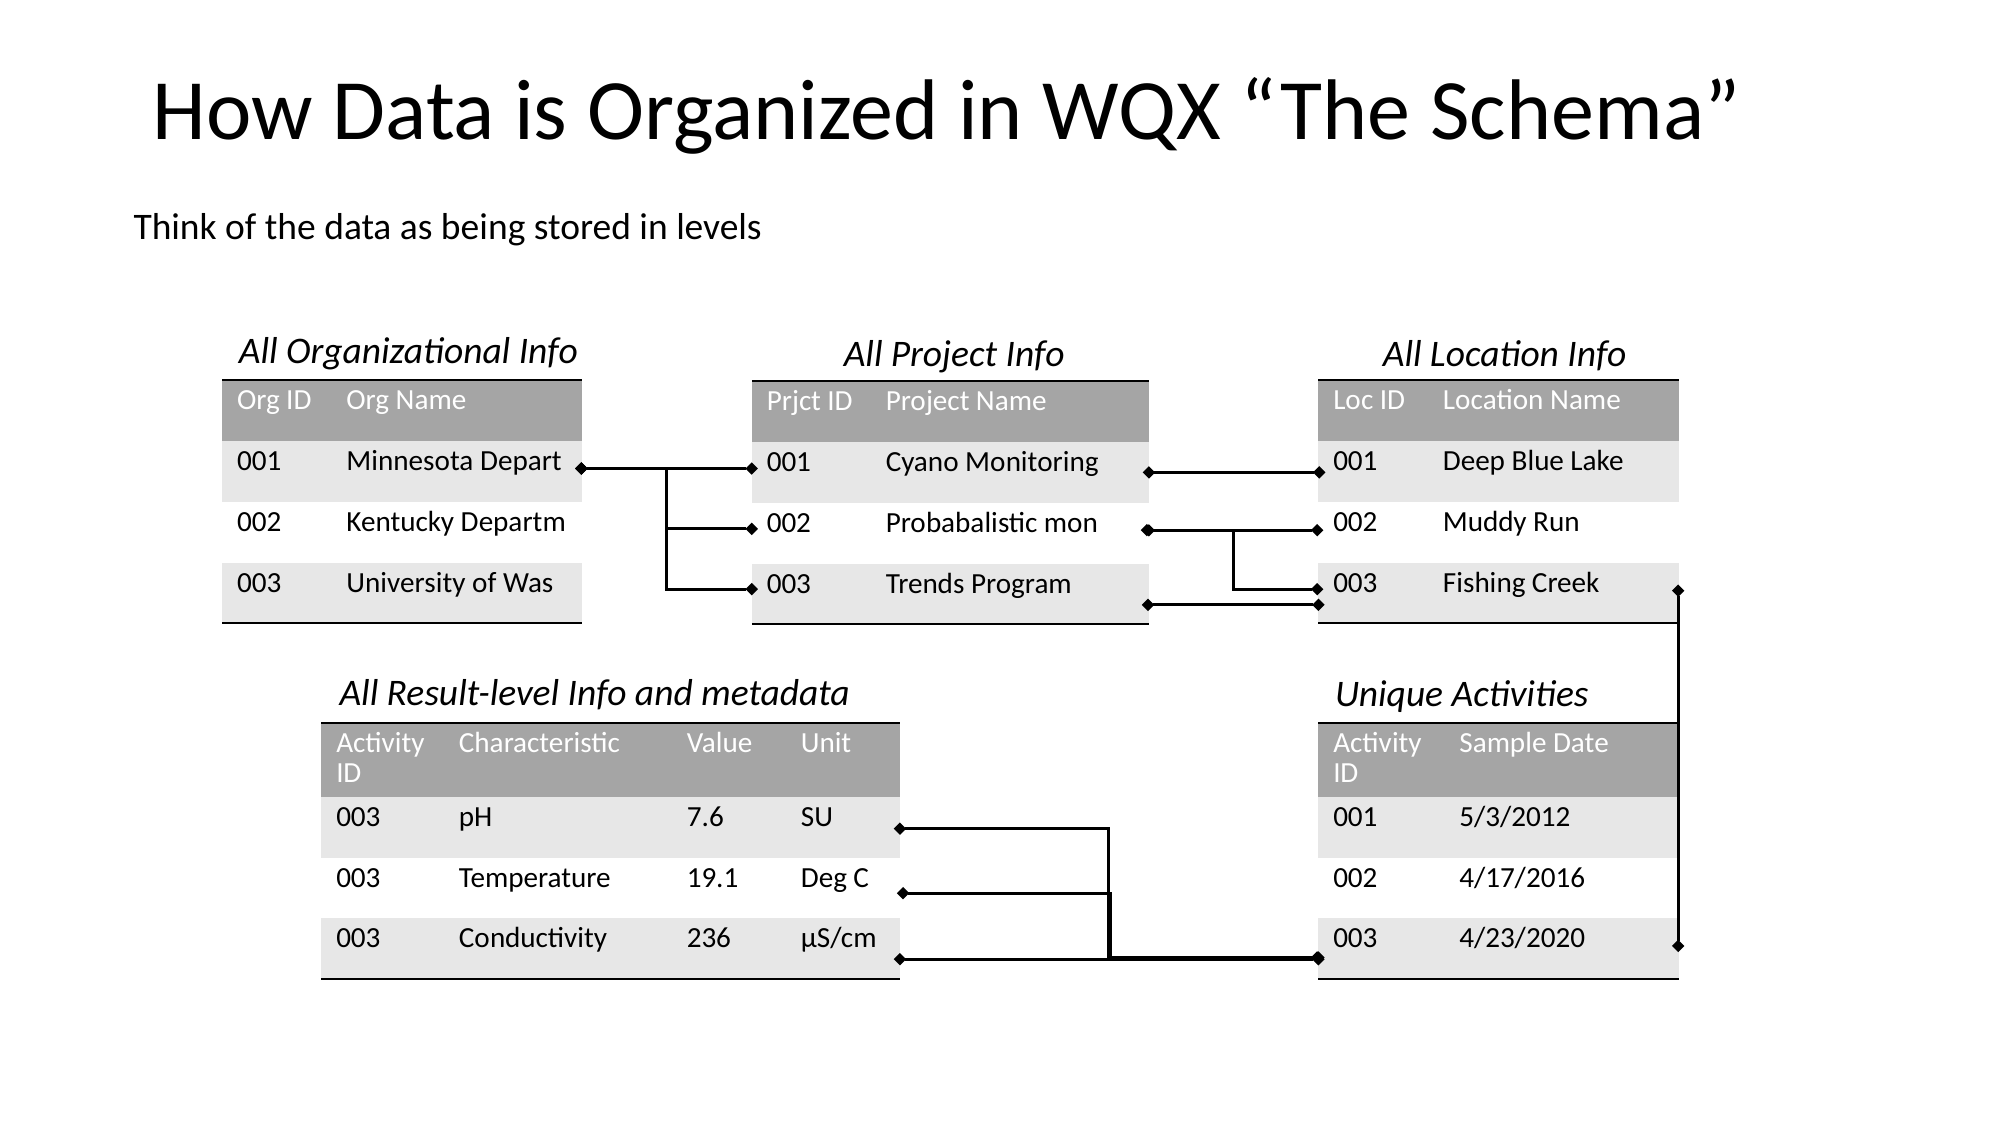

# How Data is Organized in WQX “The Schema”
Think of the data as being stored in levels
All Organizational Info
All Project Info
All Location Info
| Org ID | Org Name |
| --- | --- |
| 001 | Minnesota Depart |
| 002 | Kentucky Departm |
| 003 | University of Was |
| Loc ID | Location Name |
| --- | --- |
| 001 | Deep Blue Lake |
| 002 | Muddy Run |
| 003 | Fishing Creek |
| Prjct ID | Project Name |
| --- | --- |
| 001 | Cyano Monitoring |
| 002 | Probabalistic mon |
| 003 | Trends Program |
All Result-level Info and metadata
Unique Activities
| Activity ID | Characteristic | Value | Unit |
| --- | --- | --- | --- |
| 003 | pH | 7.6 | SU |
| 003 | Temperature | 19.1 | Deg C |
| 003 | Conductivity | 236 | µS/cm |
| Activity ID | Sample Date |
| --- | --- |
| 001 | 5/3/2012 |
| 002 | 4/17/2016 |
| 003 | 4/23/2020 |